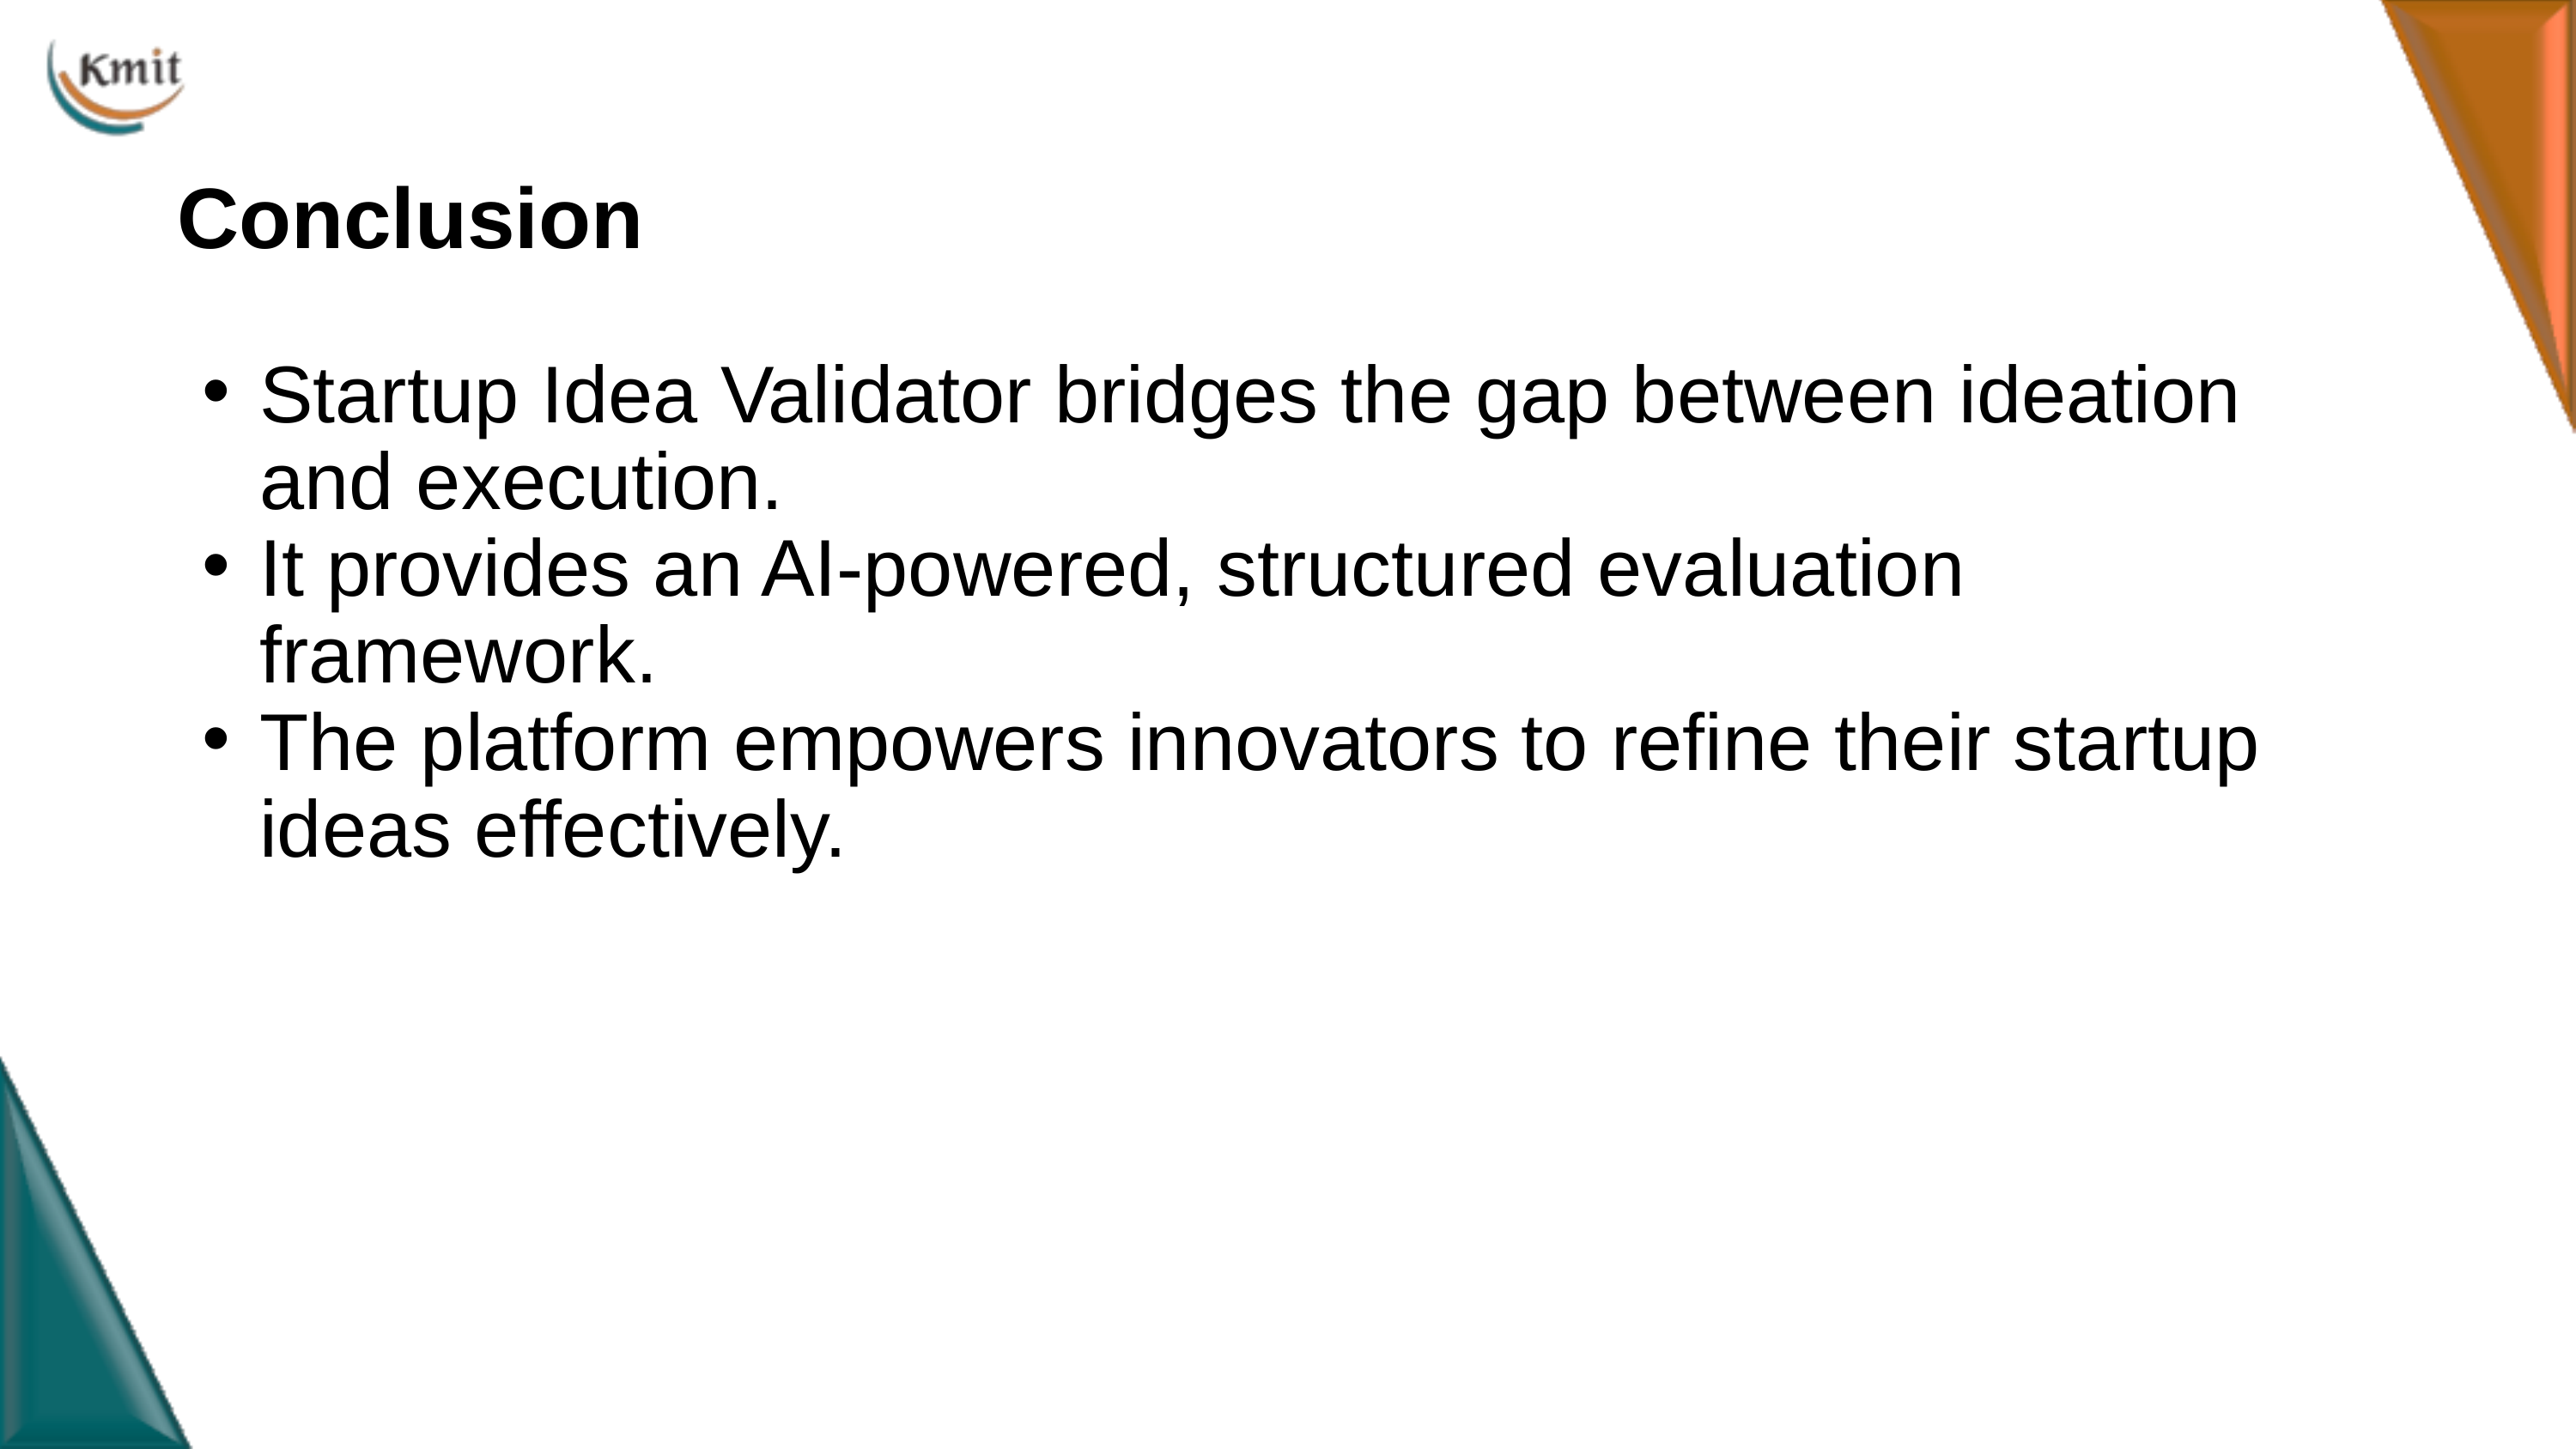

Conclusion
Startup Idea Validator bridges the gap between ideation and execution.
It provides an AI-powered, structured evaluation framework.
The platform empowers innovators to refine their startup ideas effectively.